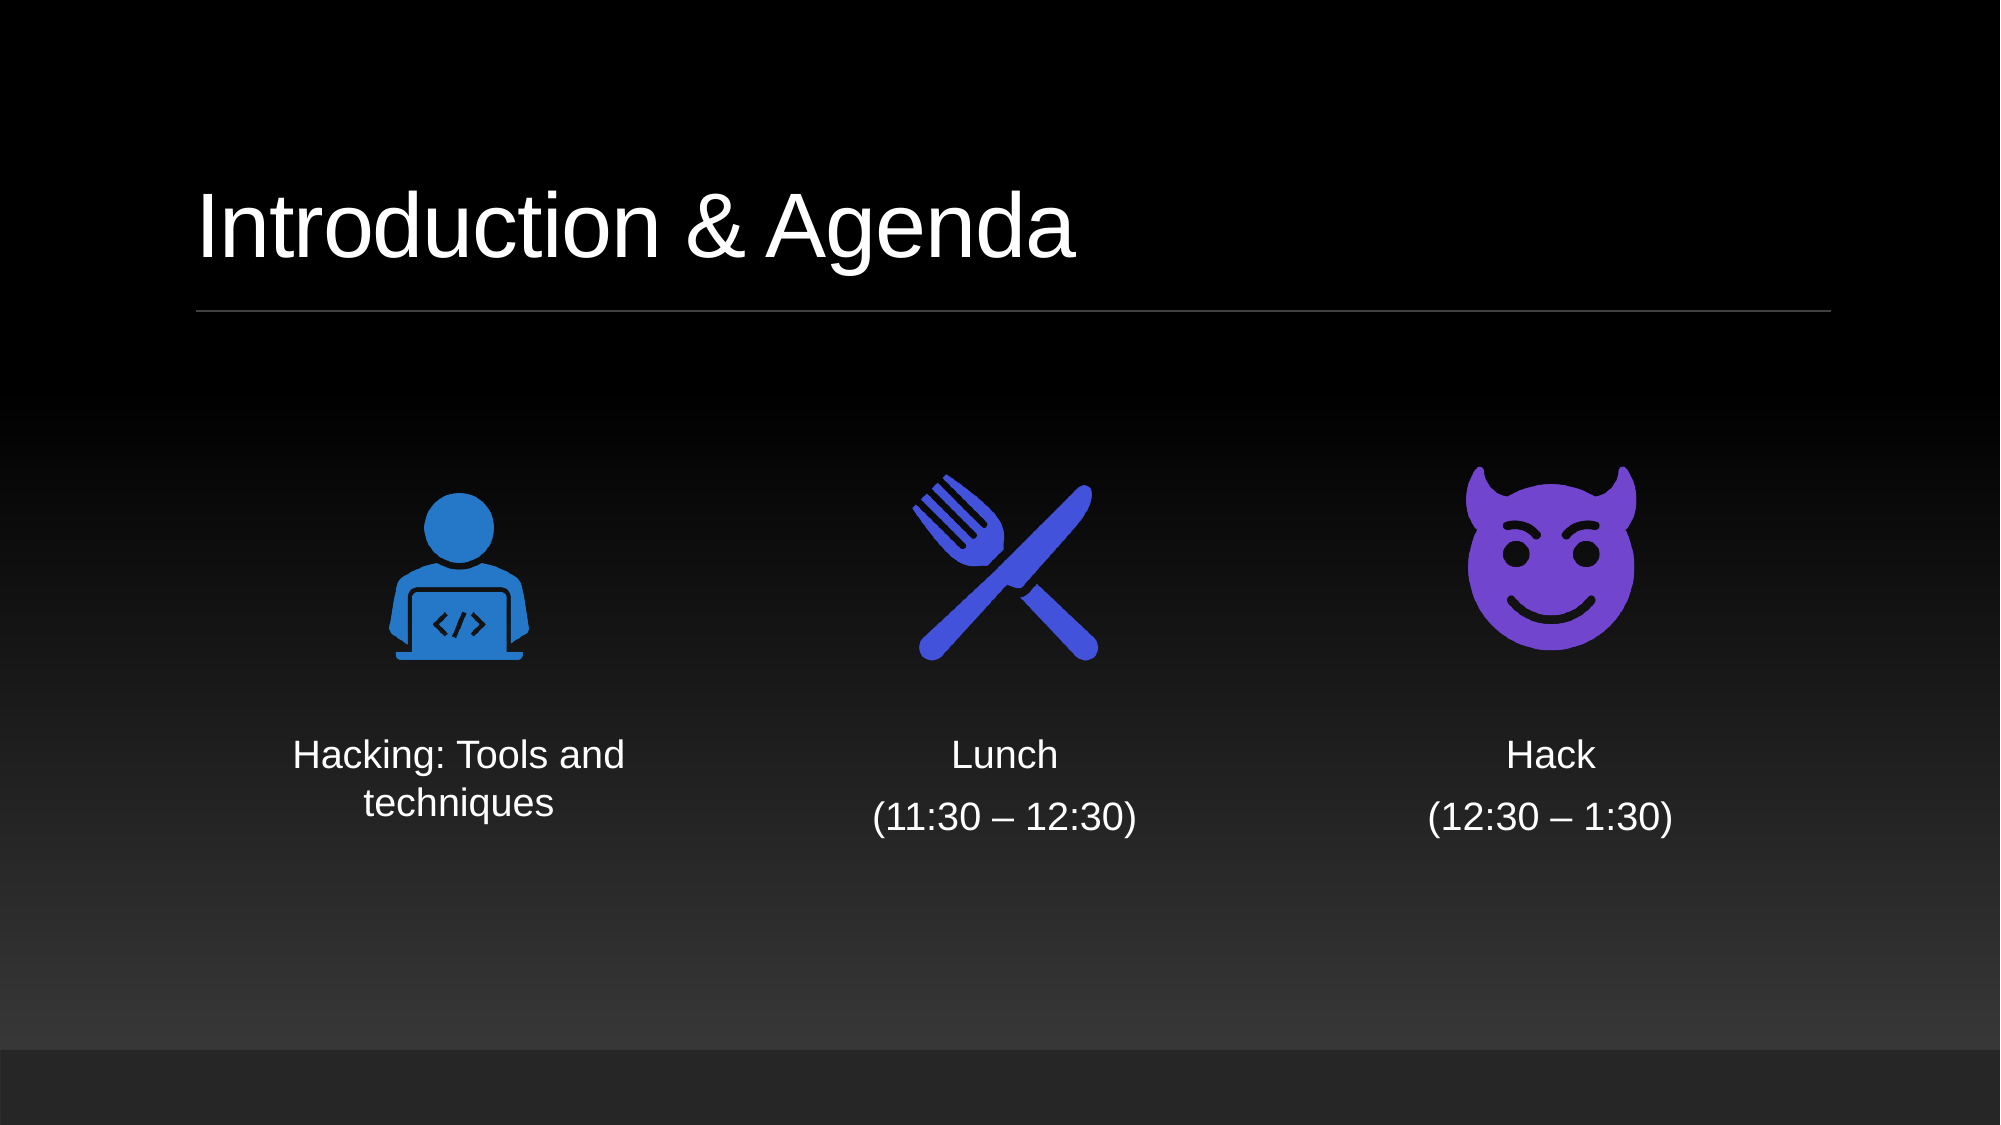

# Introduction & Agenda
Hacking: Tools and techniques
Lunch
(11:30 – 12:30)
Hack
(12:30 – 1:30)